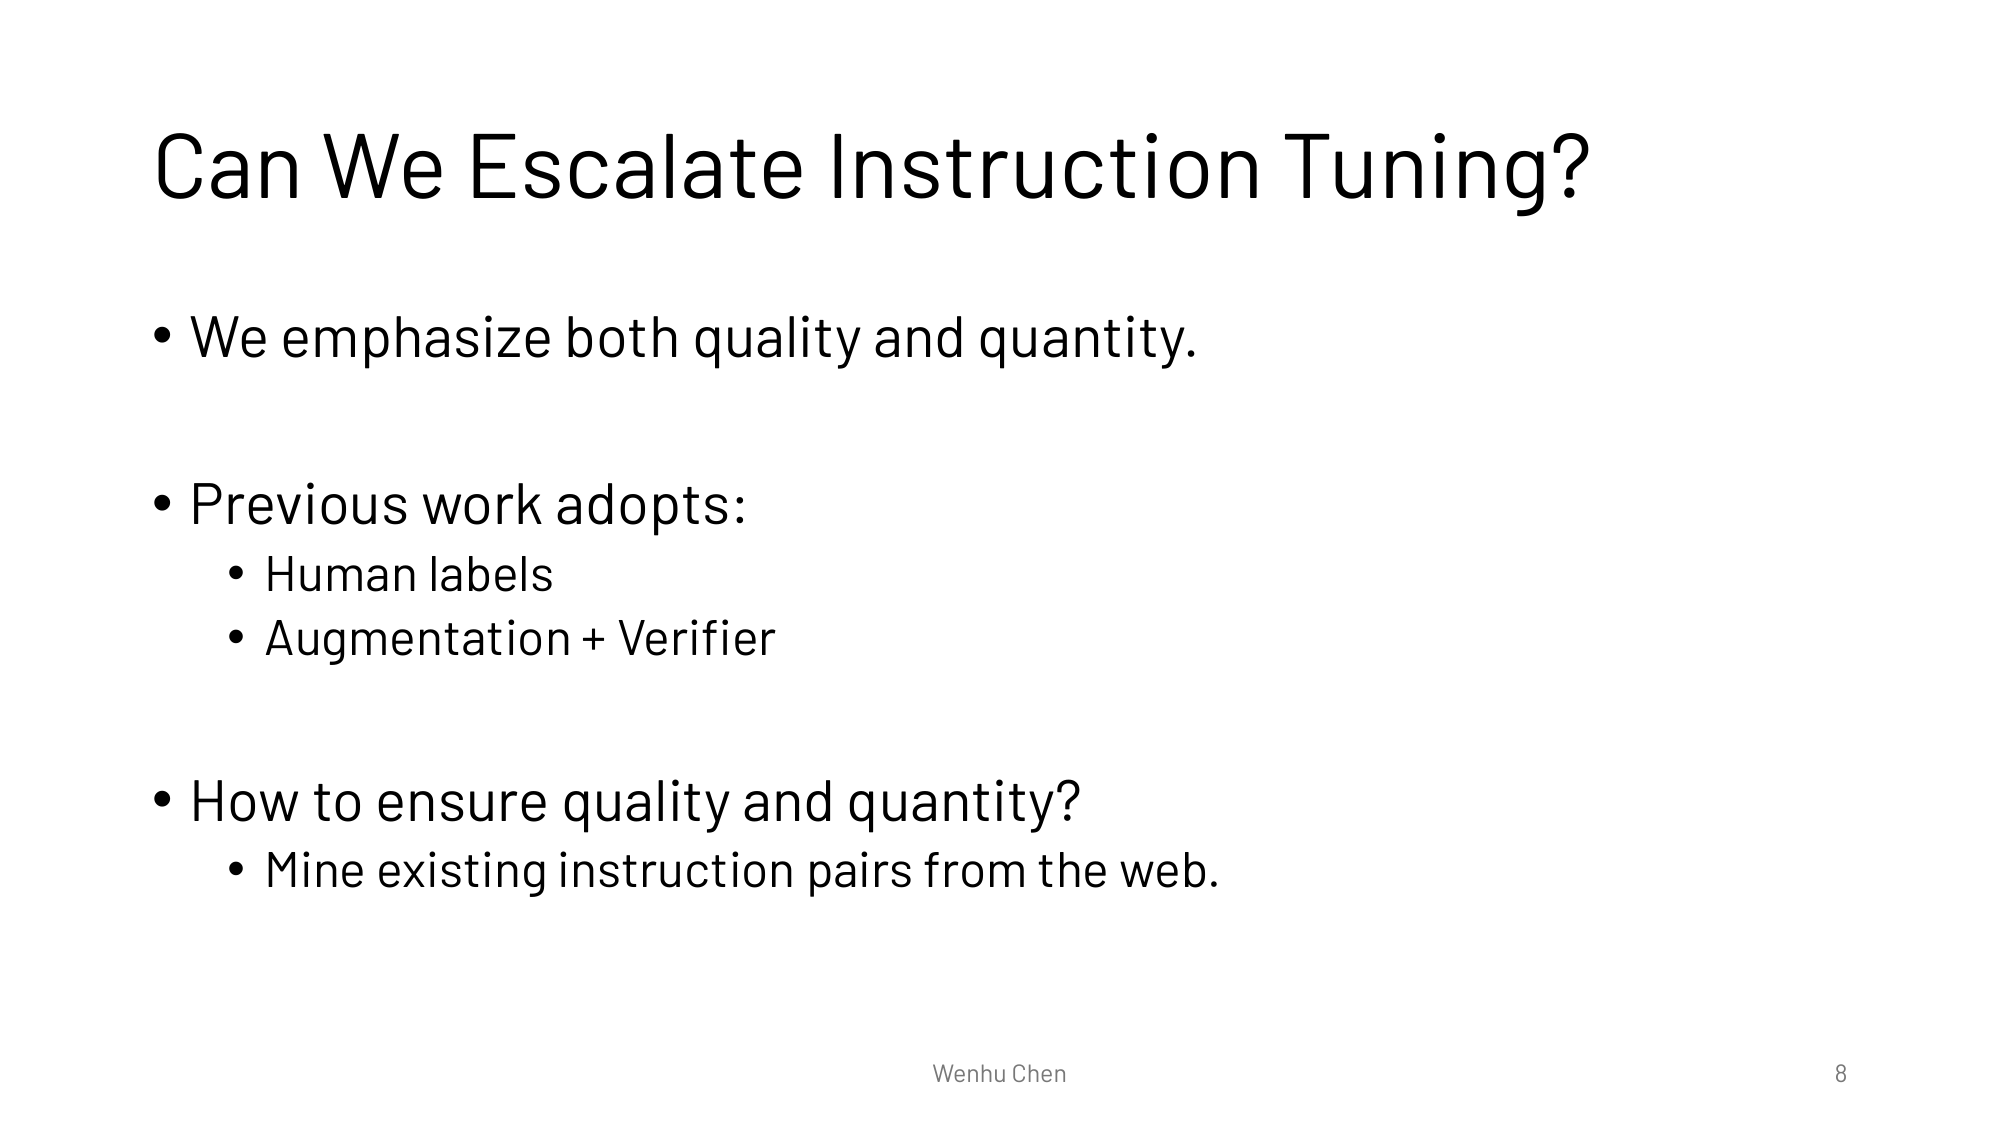

# Can We Escalate Instruction Tuning?
We emphasize both quality and quantity.

Previous work adopts:
Human labels
Augmentation + Verifier

How to ensure quality and quantity?
Mine existing instruction pairs from the web.
Wenhu Chen
8